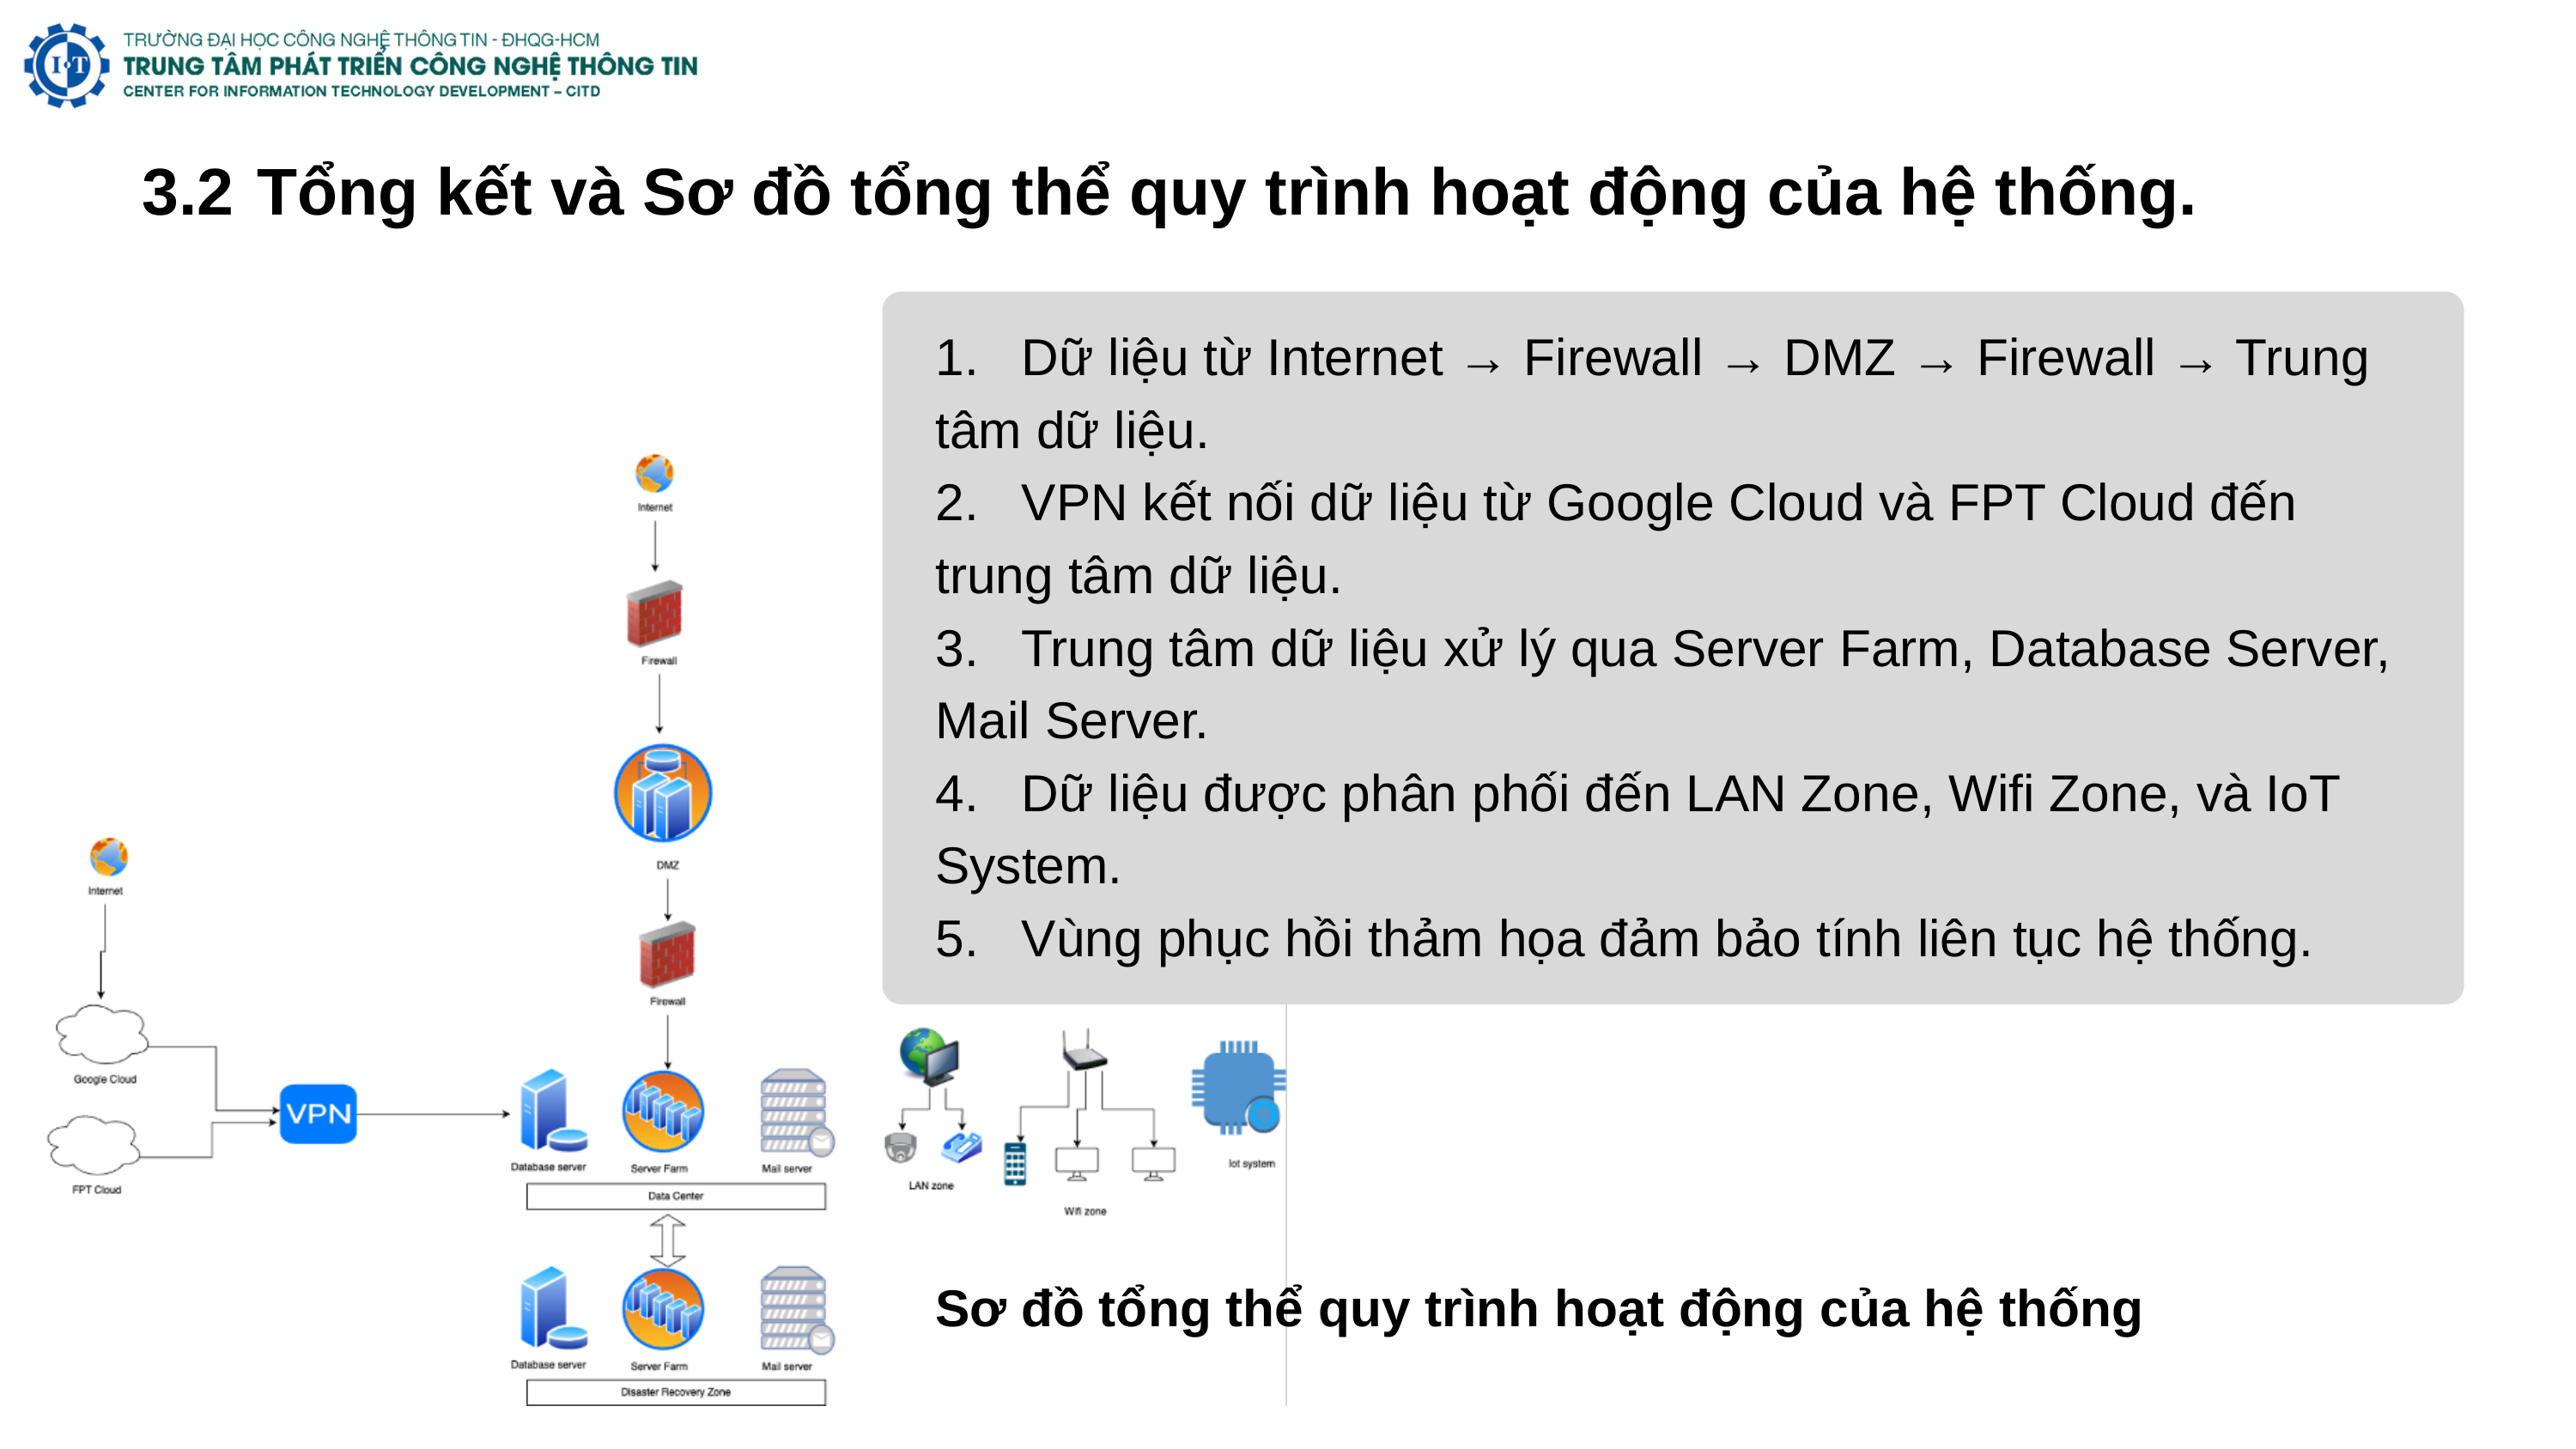

3.2
Tổng kết và Sơ đồ tổng thể quy trình hoạt động của hệ thống.

1.   Dữ liệu từ Internet → Firewall → DMZ → Firewall → Trung tâm dữ liệu.
2.   VPN kết nối dữ liệu từ Google Cloud và FPT Cloud đến trung tâm dữ liệu.
3.   Trung tâm dữ liệu xử lý qua Server Farm, Database Server, Mail Server.
4.   Dữ liệu được phân phối đến LAN Zone, Wifi Zone, và IoT System.
5.   Vùng phục hồi thảm họa đảm bảo tính liên tục hệ thống.

Sơ đồ tổng thể quy trình hoạt động của hệ thống